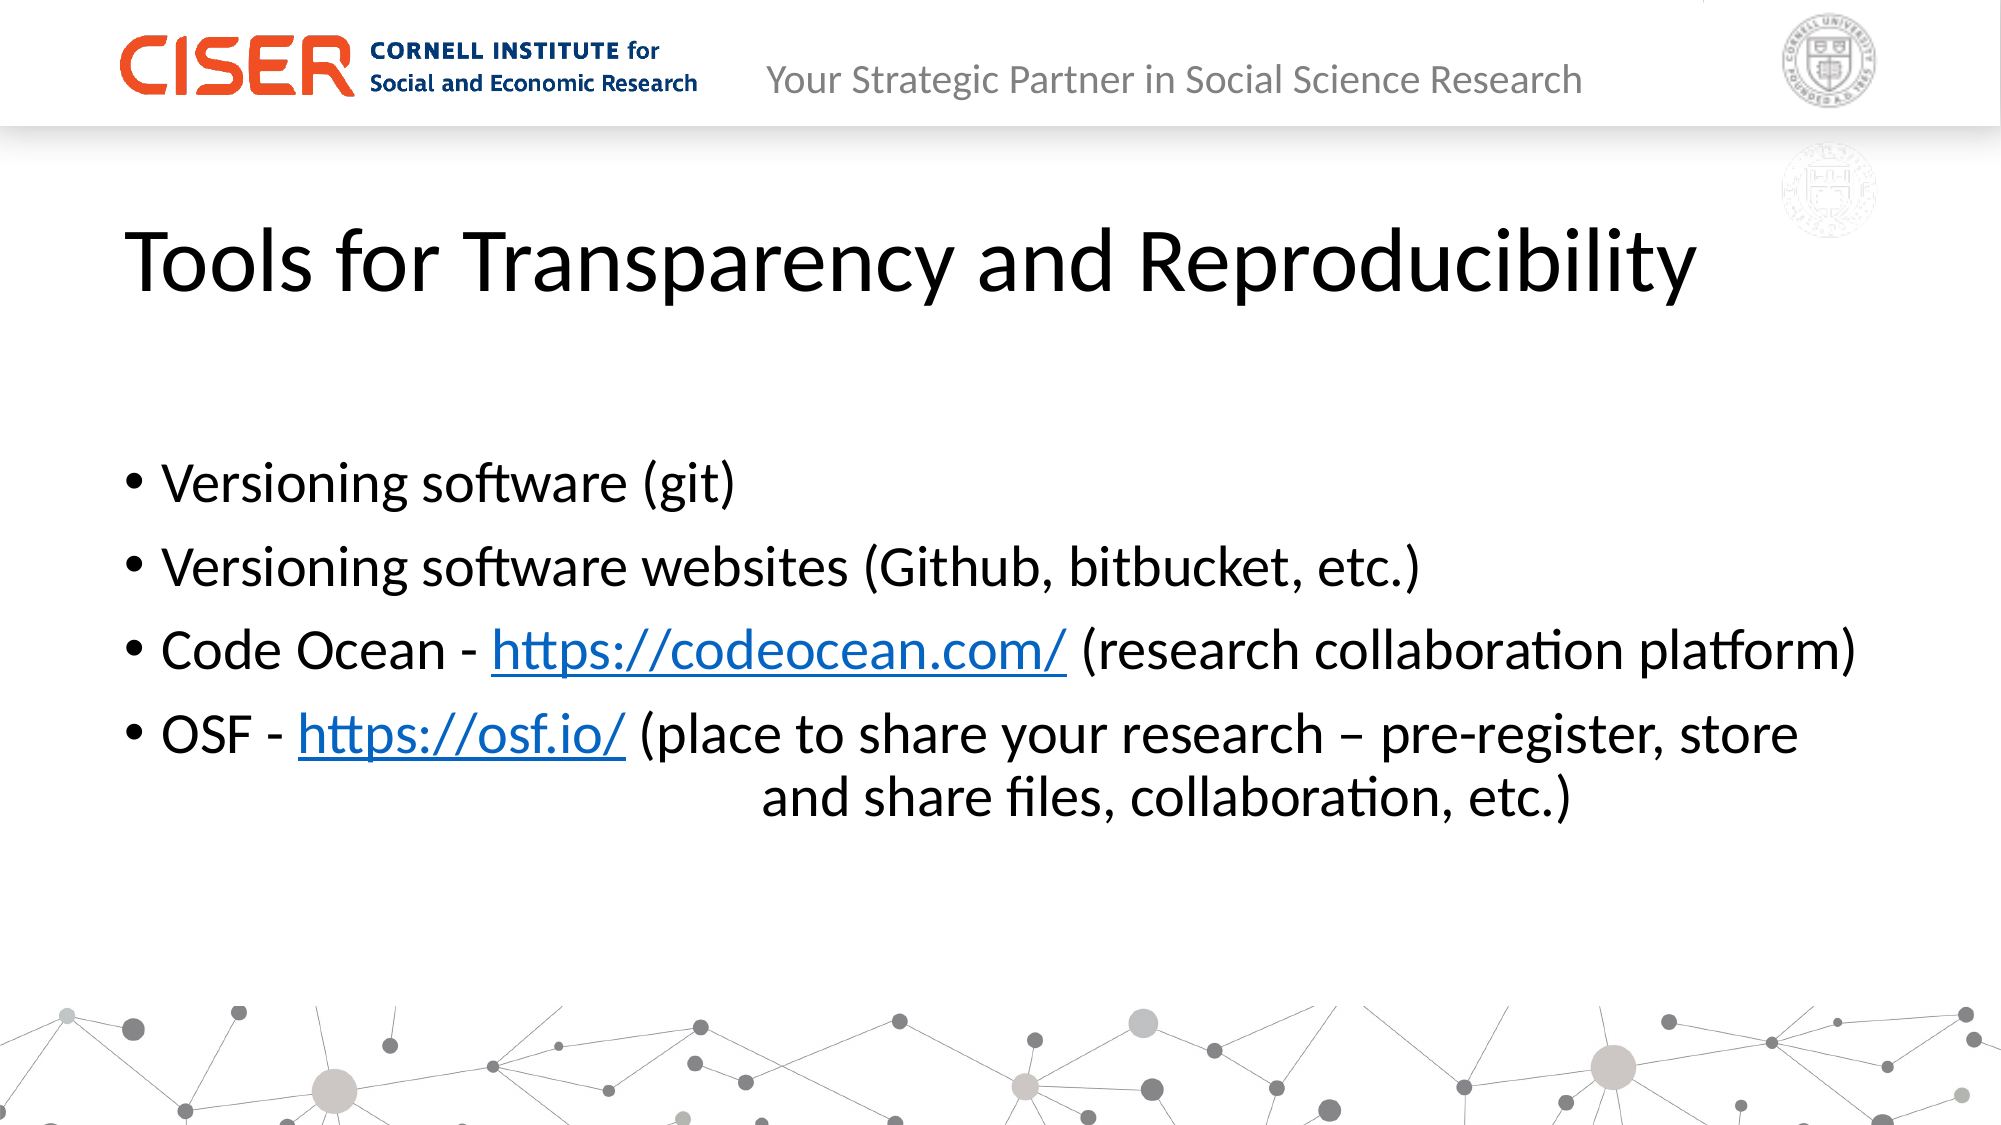

# Tools for Transparency and Reproducibility
Versioning software (git)
Versioning software websites (Github, bitbucket, etc.)
Code Ocean - https://codeocean.com/ (research collaboration platform)
OSF - https://osf.io/ (place to share your research – pre-register, store 				and share files, collaboration, etc.)